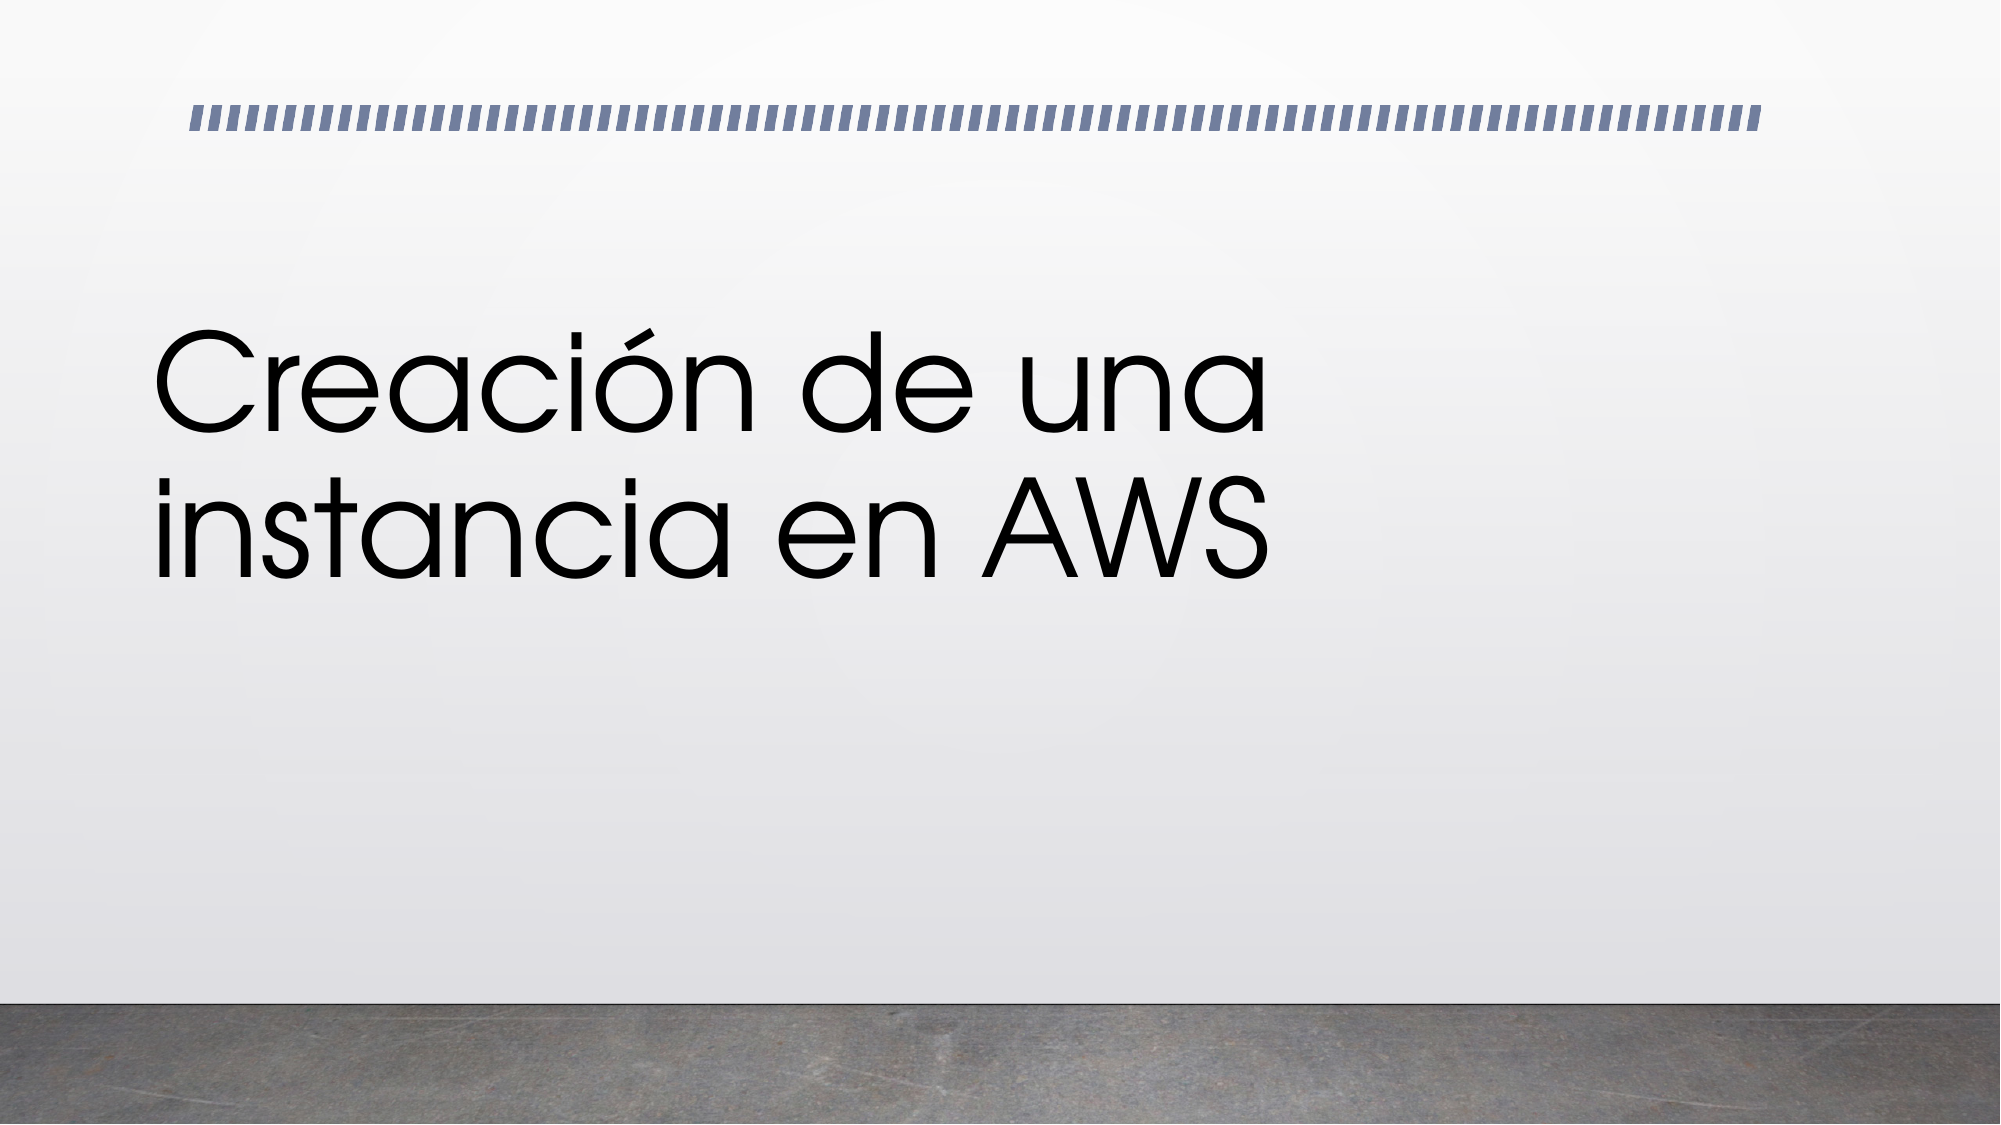

# Creación de una instancia en AWS